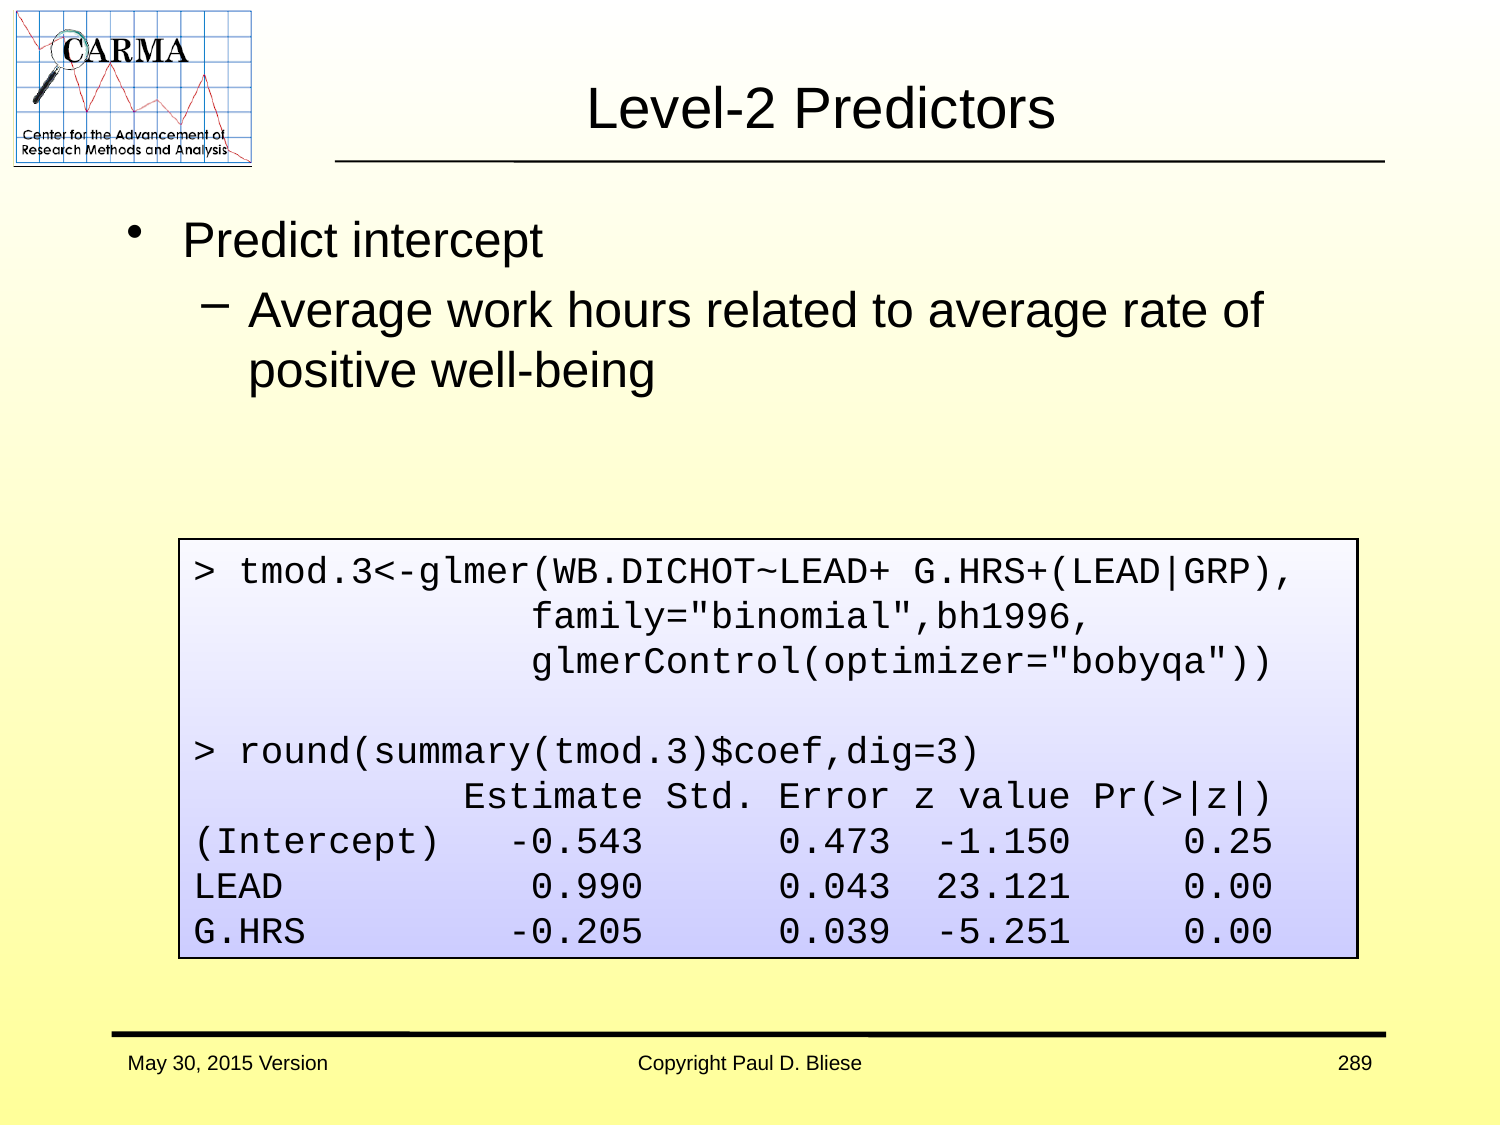

# Level-2 Predictors
Predict intercept
Average work hours related to average rate of positive well-being
> tmod.3<-glmer(WB.DICHOT~LEAD+ G.HRS+(LEAD|GRP),
               family="binomial",bh1996,
               glmerControl(optimizer="bobyqa"))

> round(summary(tmod.3)$coef,dig=3)
            Estimate Std. Error z value Pr(>|z|)
(Intercept)   -0.543      0.473  -1.150     0.25
LEAD           0.990      0.043  23.121     0.00
G.HRS         -0.205      0.039  -5.251     0.00
May 30, 2015 Version
Copyright Paul D. Bliese
289